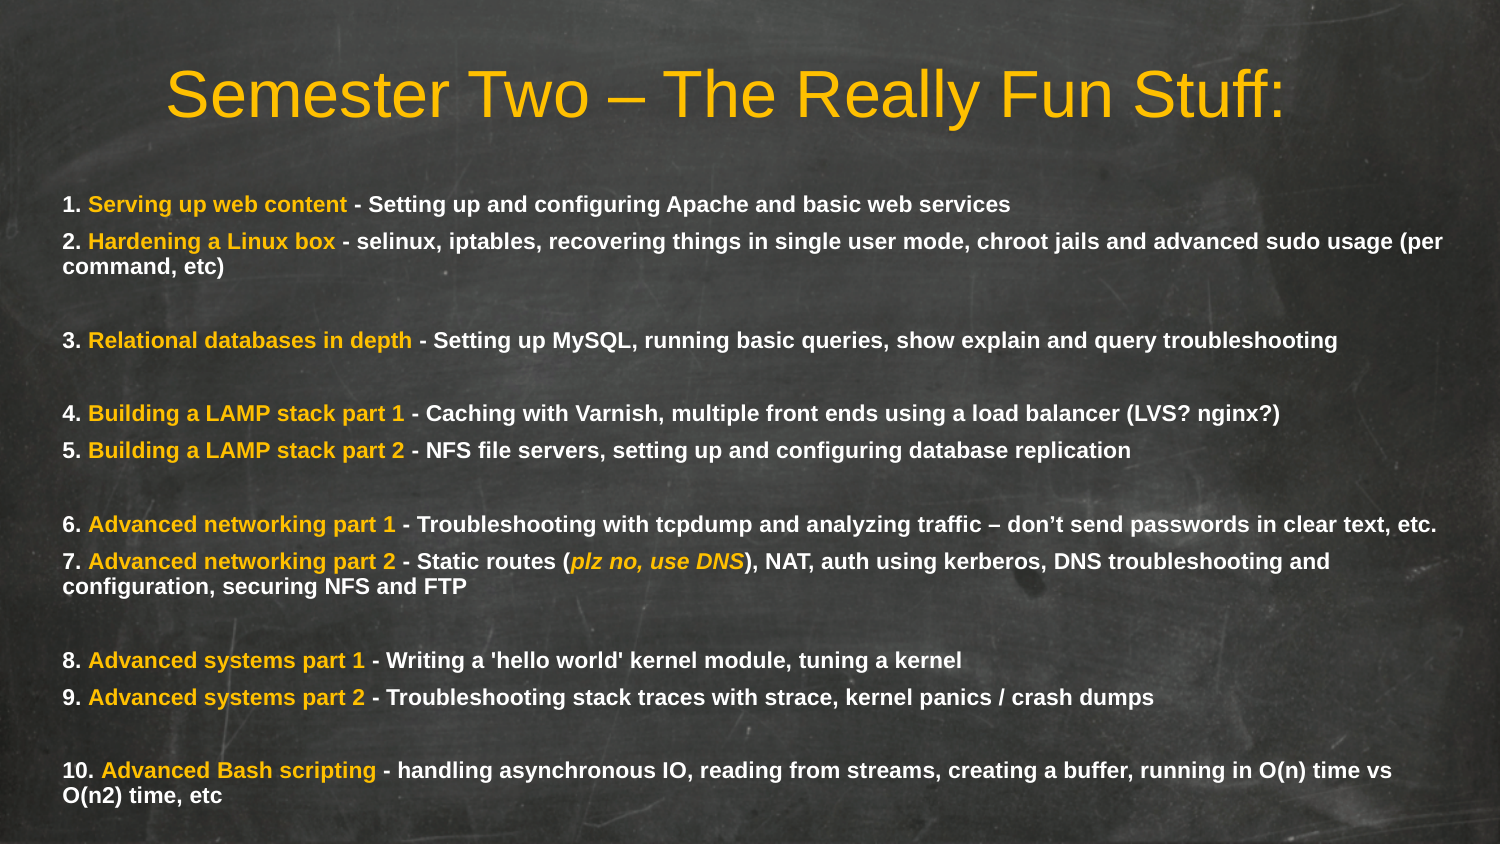

Semester Two – The Really Fun Stuff:

1. Serving up web content - Setting up and configuring Apache and basic web services
2. Hardening a Linux box - selinux, iptables, recovering things in single user mode, chroot jails and advanced sudo usage (per command, etc)

3. Relational databases in depth - Setting up MySQL, running basic queries, show explain and query troubleshooting

4. Building a LAMP stack part 1 - Caching with Varnish, multiple front ends using a load balancer (LVS? nginx?)
5. Building a LAMP stack part 2 - NFS file servers, setting up and configuring database replication

6. Advanced networking part 1 - Troubleshooting with tcpdump and analyzing traffic – don’t send passwords in clear text, etc.
7. Advanced networking part 2 - Static routes (plz no, use DNS), NAT, auth using kerberos, DNS troubleshooting and configuration, securing NFS and FTP

8. Advanced systems part 1 - Writing a 'hello world' kernel module, tuning a kernel
9. Advanced systems part 2 - Troubleshooting stack traces with strace, kernel panics / crash dumps

10. Advanced Bash scripting - handling asynchronous IO, reading from streams, creating a buffer, running in O(n) time vs O(n2) time, etc